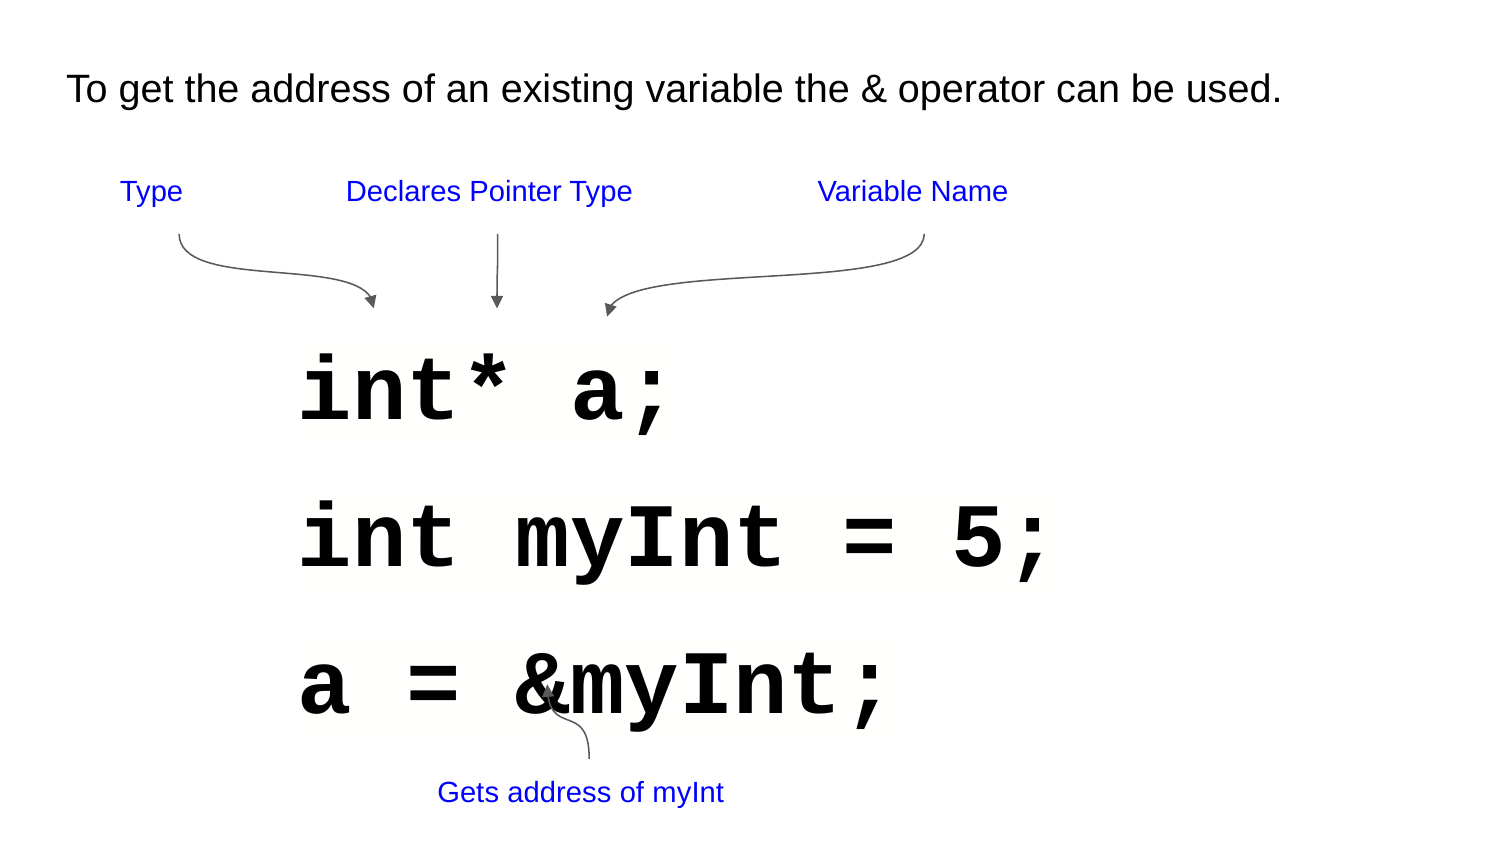

# To get the address of an existing variable the & operator can be used.
Type
Declares Pointer Type
Variable Name
int* a;
int myInt = 5;
a = &myInt;

Gets address of myInt